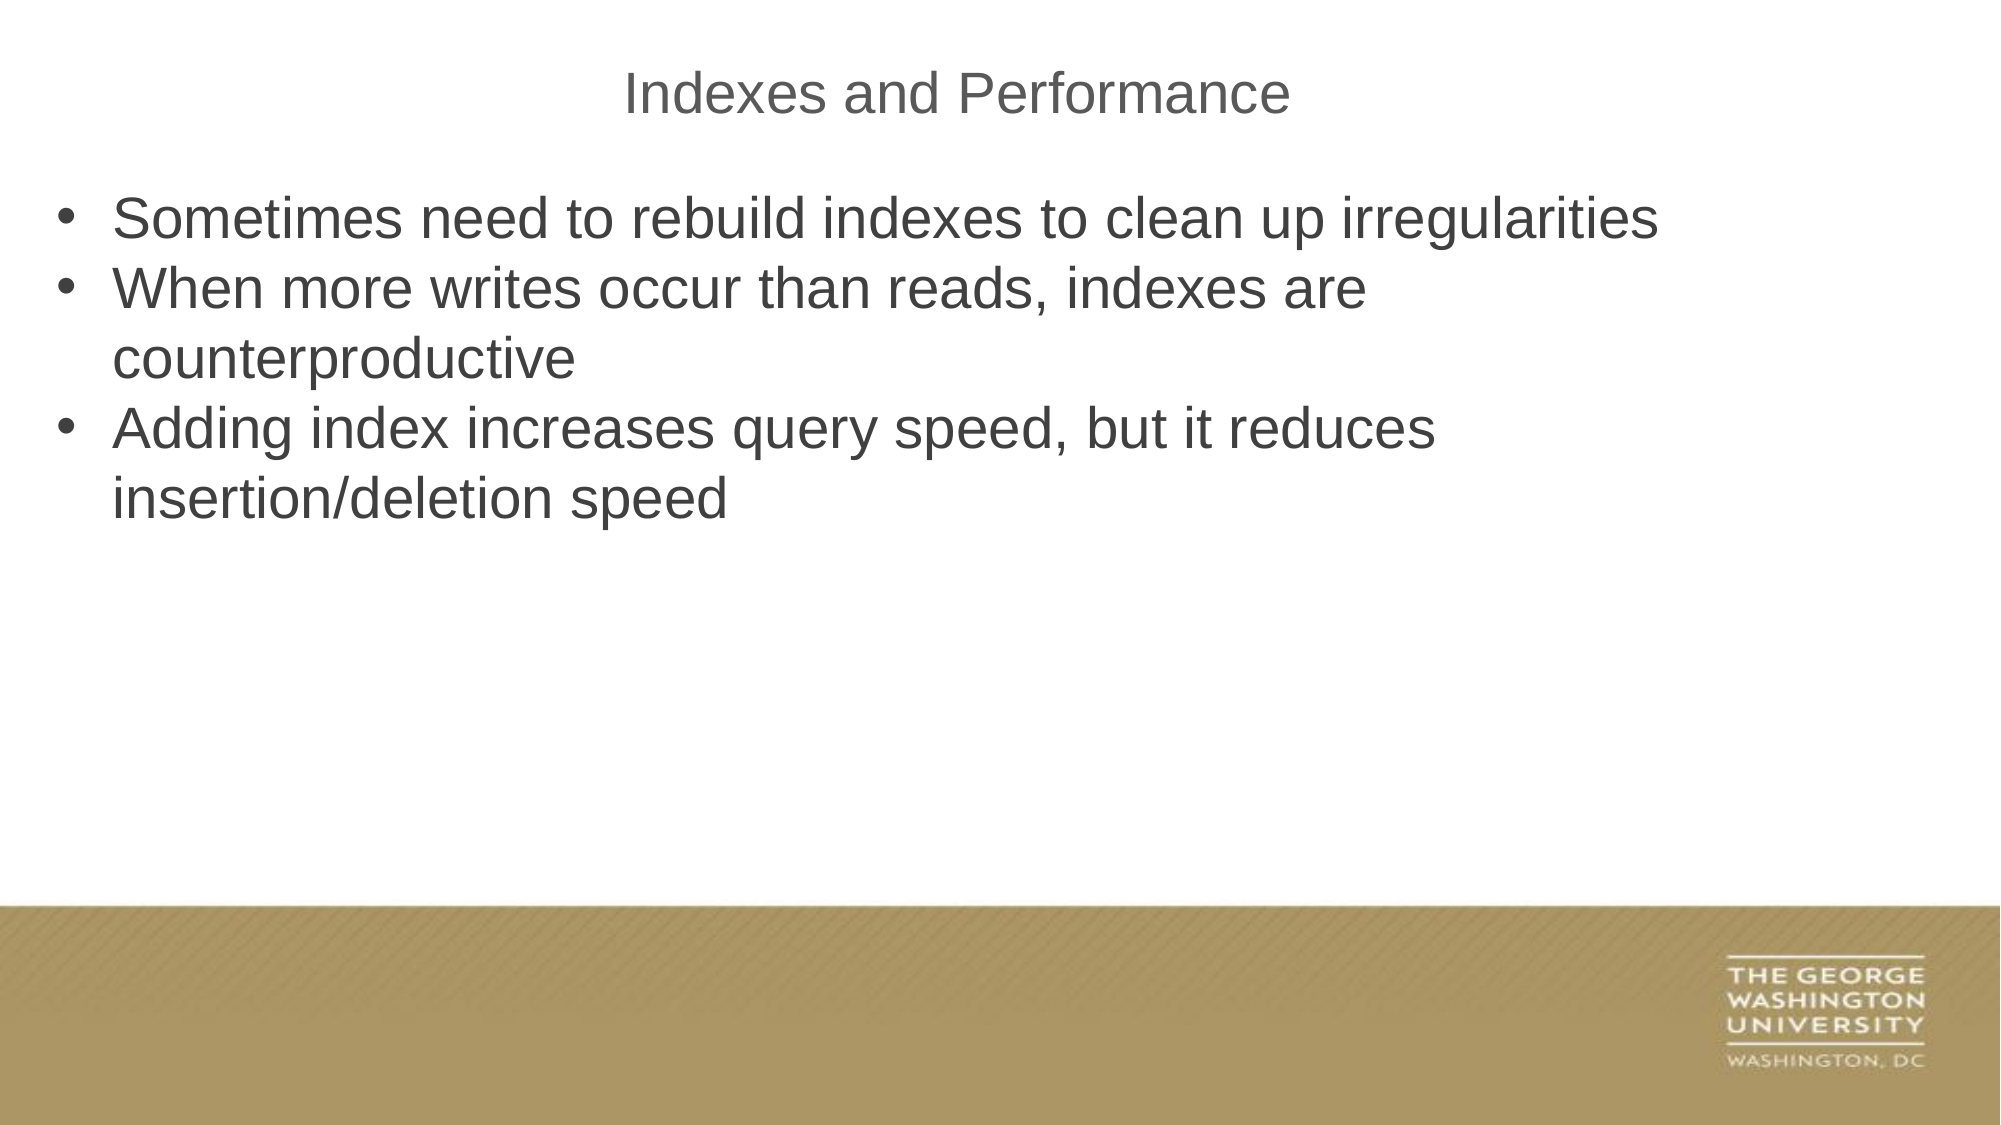

Indexes and Performance

Sometimes need to rebuild indexes to clean up irregularities
When more writes occur than reads, indexes are counterproductive
Adding index increases query speed, but it reduces insertion/deletion speed